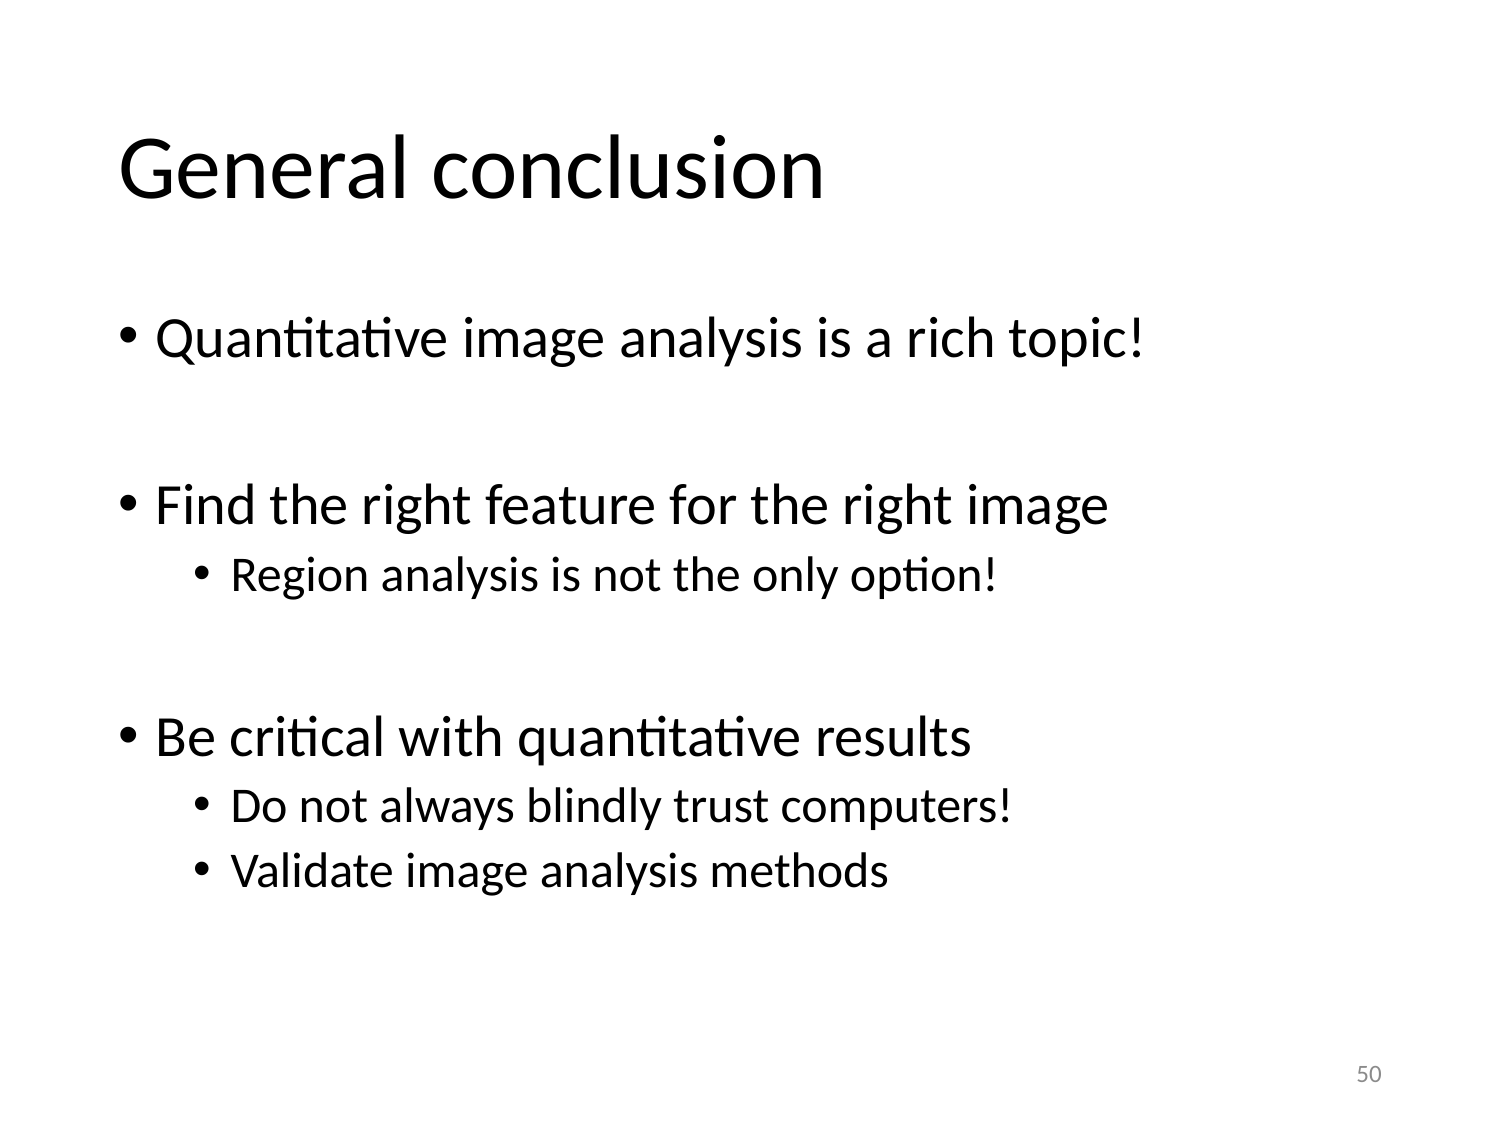

# General conclusion
Quantitative image analysis is a rich topic!

Find the right feature for the right image
Region analysis is not the only option!

Be critical with quantitative results
Do not always blindly trust computers!
Validate image analysis methods

50